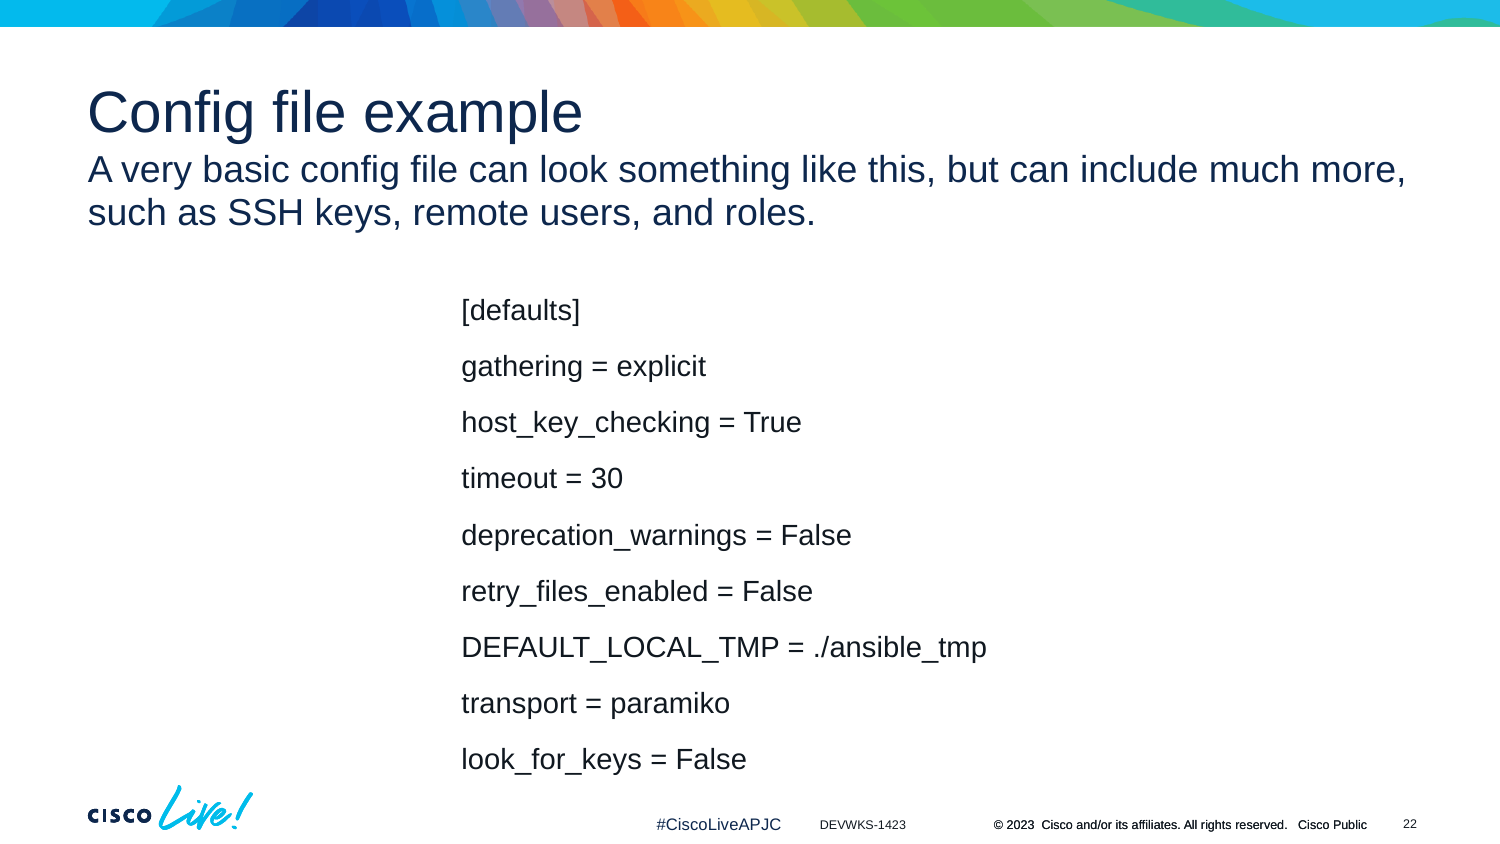

# Config file example
A very basic config file can look something like this, but can include much more, such as SSH keys, remote users, and roles.

[defaults]
gathering = explicit
host_key_checking = True
timeout = 30
deprecation_warnings = False
retry_files_enabled = False
DEFAULT_LOCAL_TMP = ./ansible_tmp
transport = paramiko
look_for_keys = False

22
DEVWKS-1423